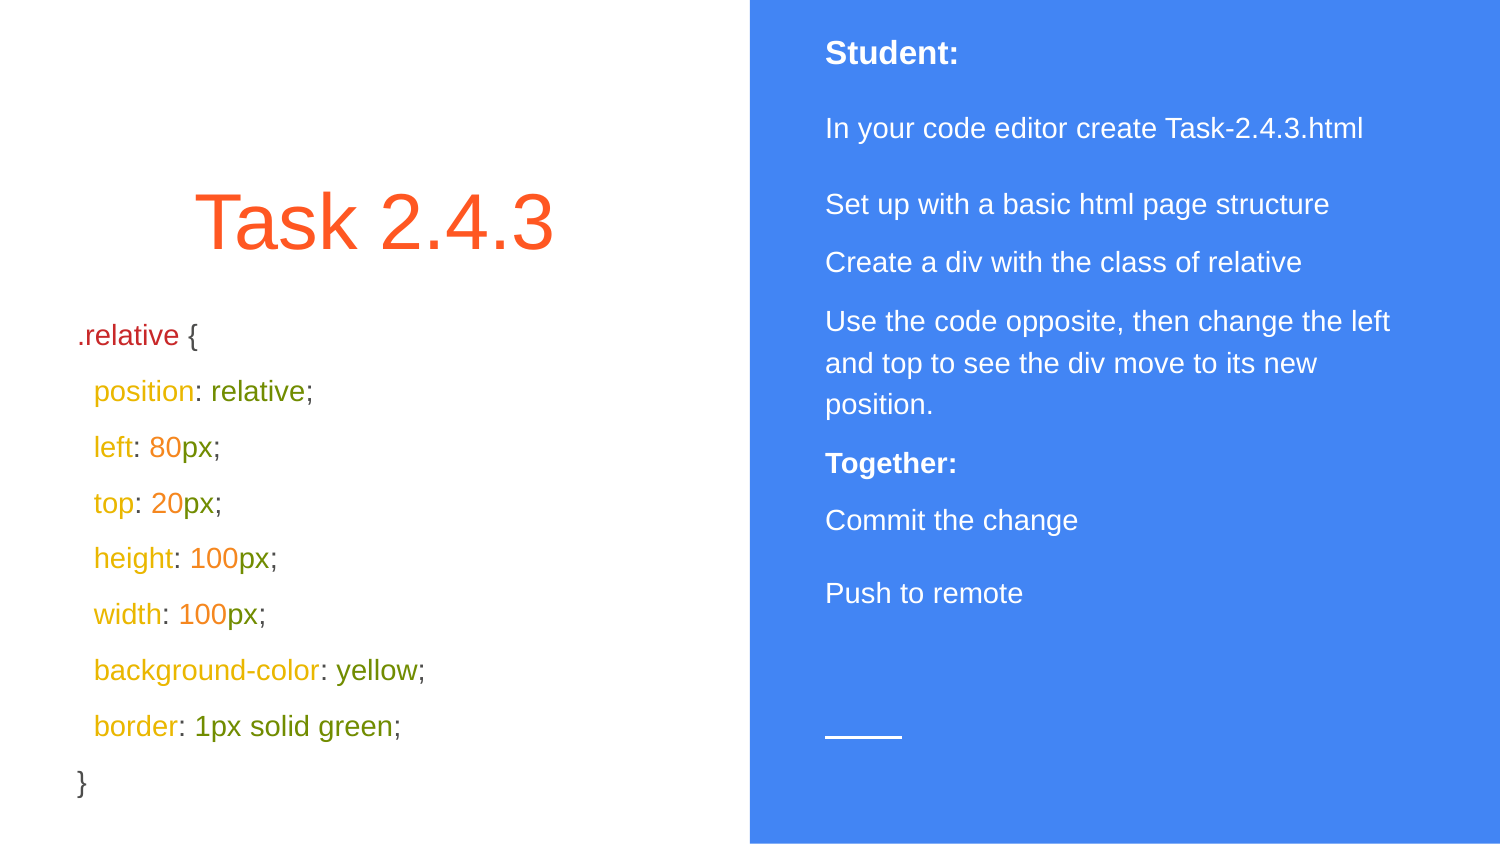

Student:
In your code editor create Task-2.4.3.html
Set up with a basic html page structure
Create a div with the class of relative
Use the code opposite, then change the left and top to see the div move to its new position.
Together:
Commit the change
Push to remote

# Task 2.4.3
.relative {
  position: relative;
  left: 80px;
  top: 20px;
  height: 100px;
  width: 100px;
  background-color: yellow;
  border: 1px solid green;
}